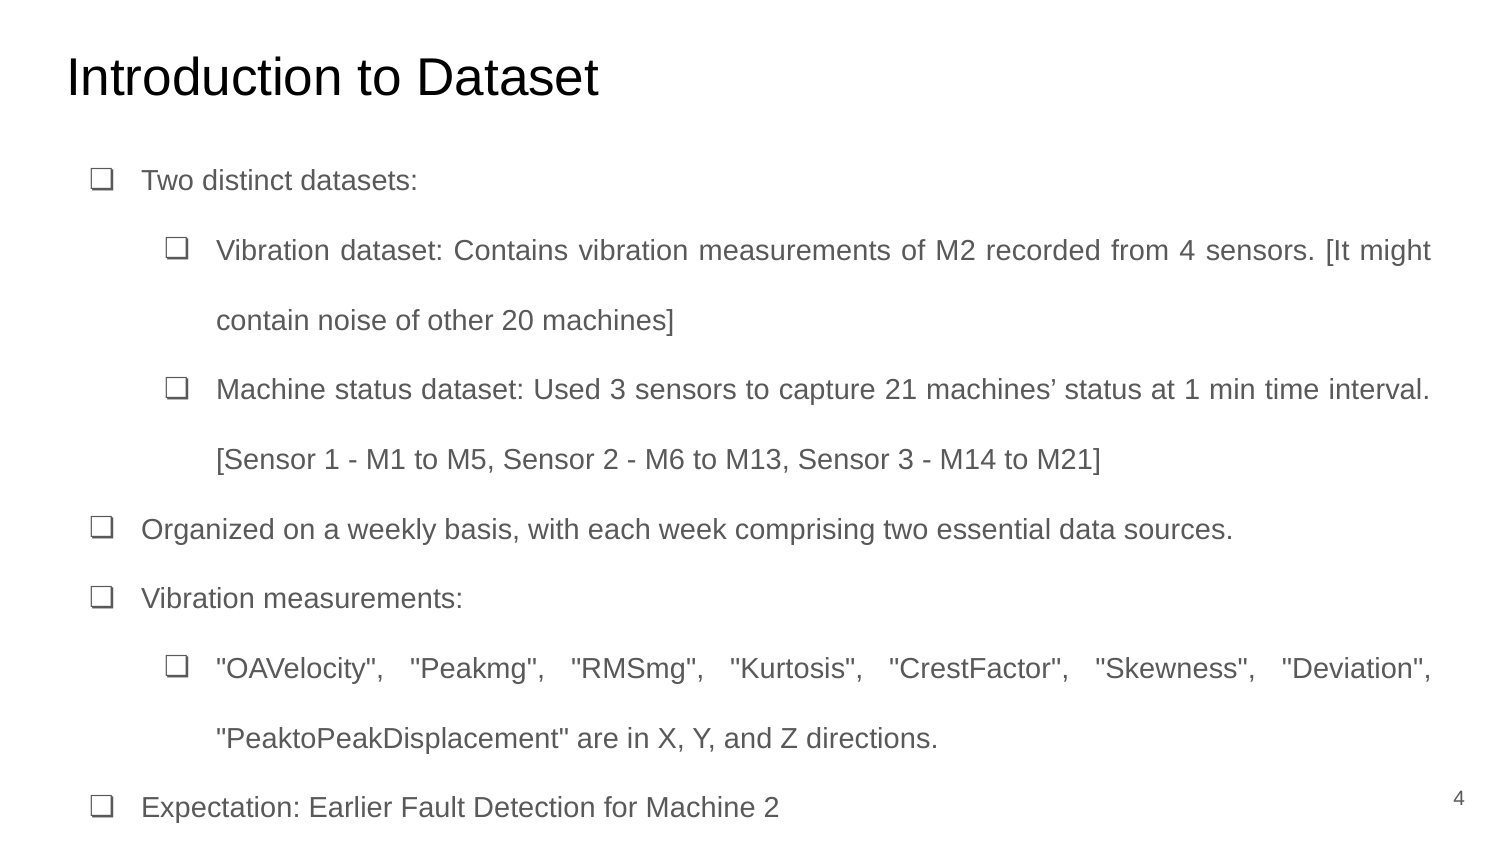

# Introduction to Dataset
Two distinct datasets:
Vibration dataset: Contains vibration measurements of M2 recorded from 4 sensors. [It might contain noise of other 20 machines]
Machine status dataset: Used 3 sensors to capture 21 machines’ status at 1 min time interval. [Sensor 1 - M1 to M5, Sensor 2 - M6 to M13, Sensor 3 - M14 to M21]
Organized on a weekly basis, with each week comprising two essential data sources.
Vibration measurements:
"OAVelocity", "Peakmg", "RMSmg", "Kurtosis", "CrestFactor", "Skewness", "Deviation", "PeaktoPeakDisplacement" are in X, Y, and Z directions.
Expectation: Earlier Fault Detection for Machine 2

4